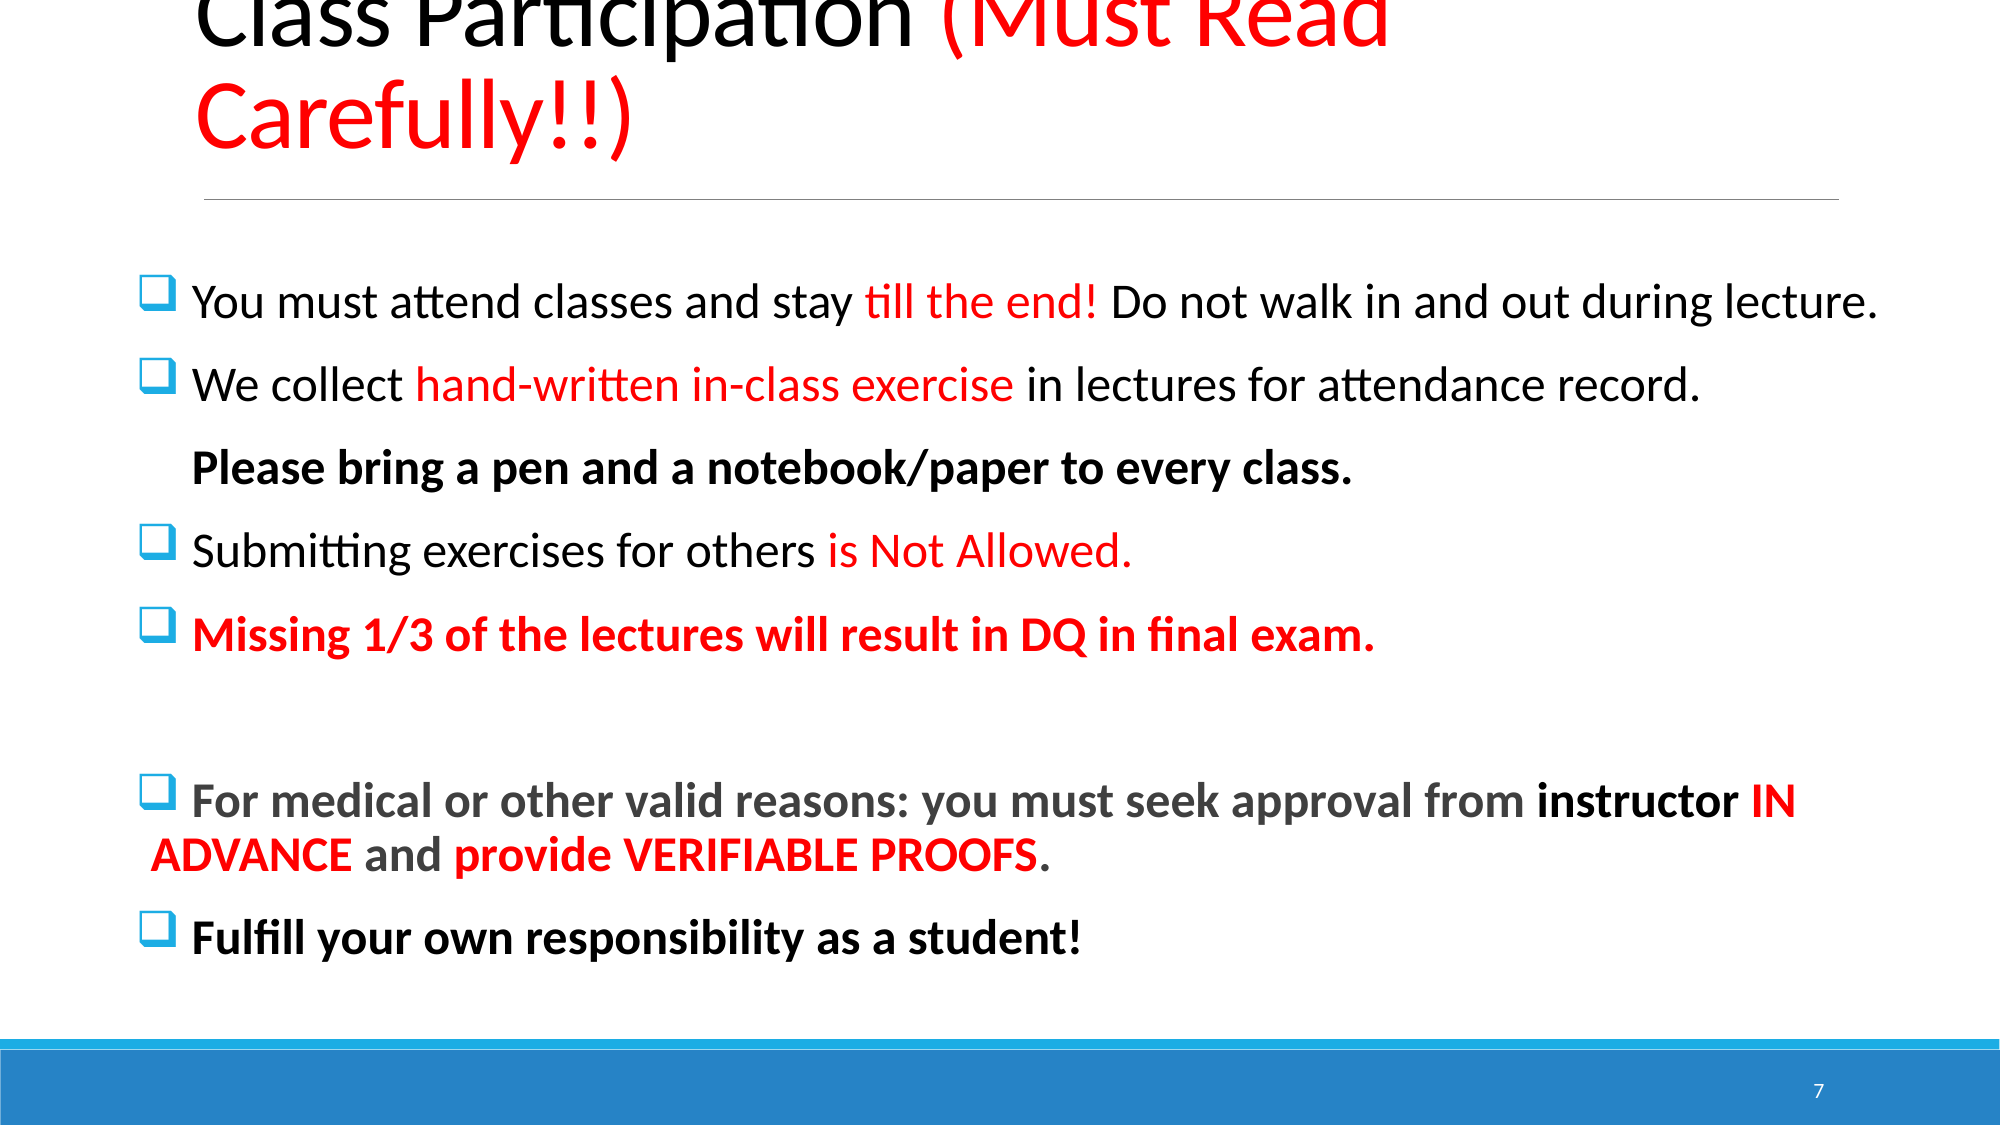

# Class Participation (Must Read Carefully!!)
 You must attend classes and stay till the end! Do not walk in and out during lecture.
 We collect hand-written in-class exercise in lectures for attendance record.
     Please bring a pen and a notebook/paper to every class.
 Submitting exercises for others is Not Allowed.
 Missing 1/3 of the lectures will result in DQ in final exam.

 For medical or other valid reasons: you must seek approval from instructor IN ADVANCE and provide VERIFIABLE PROOFS.
 Fulfill your own responsibility as a student!

7